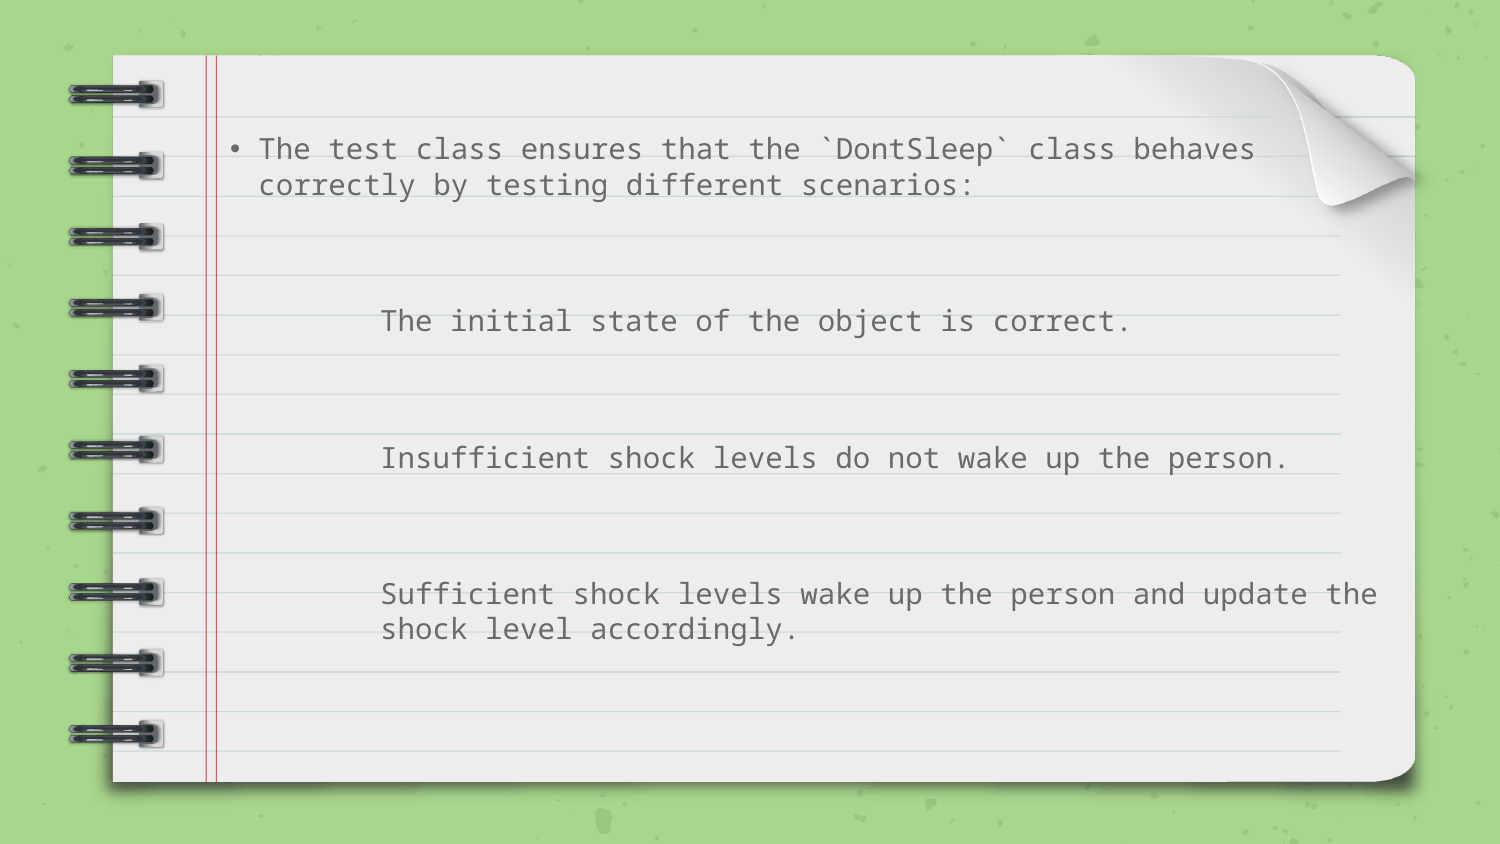

The test class ensures that the `DontSleep` class behaves correctly by testing different scenarios:

	The initial state of the object is correct.

	Insufficient shock levels do not wake up the person.

	Sufficient shock levels wake up the person and update the 	shock level accordingly.